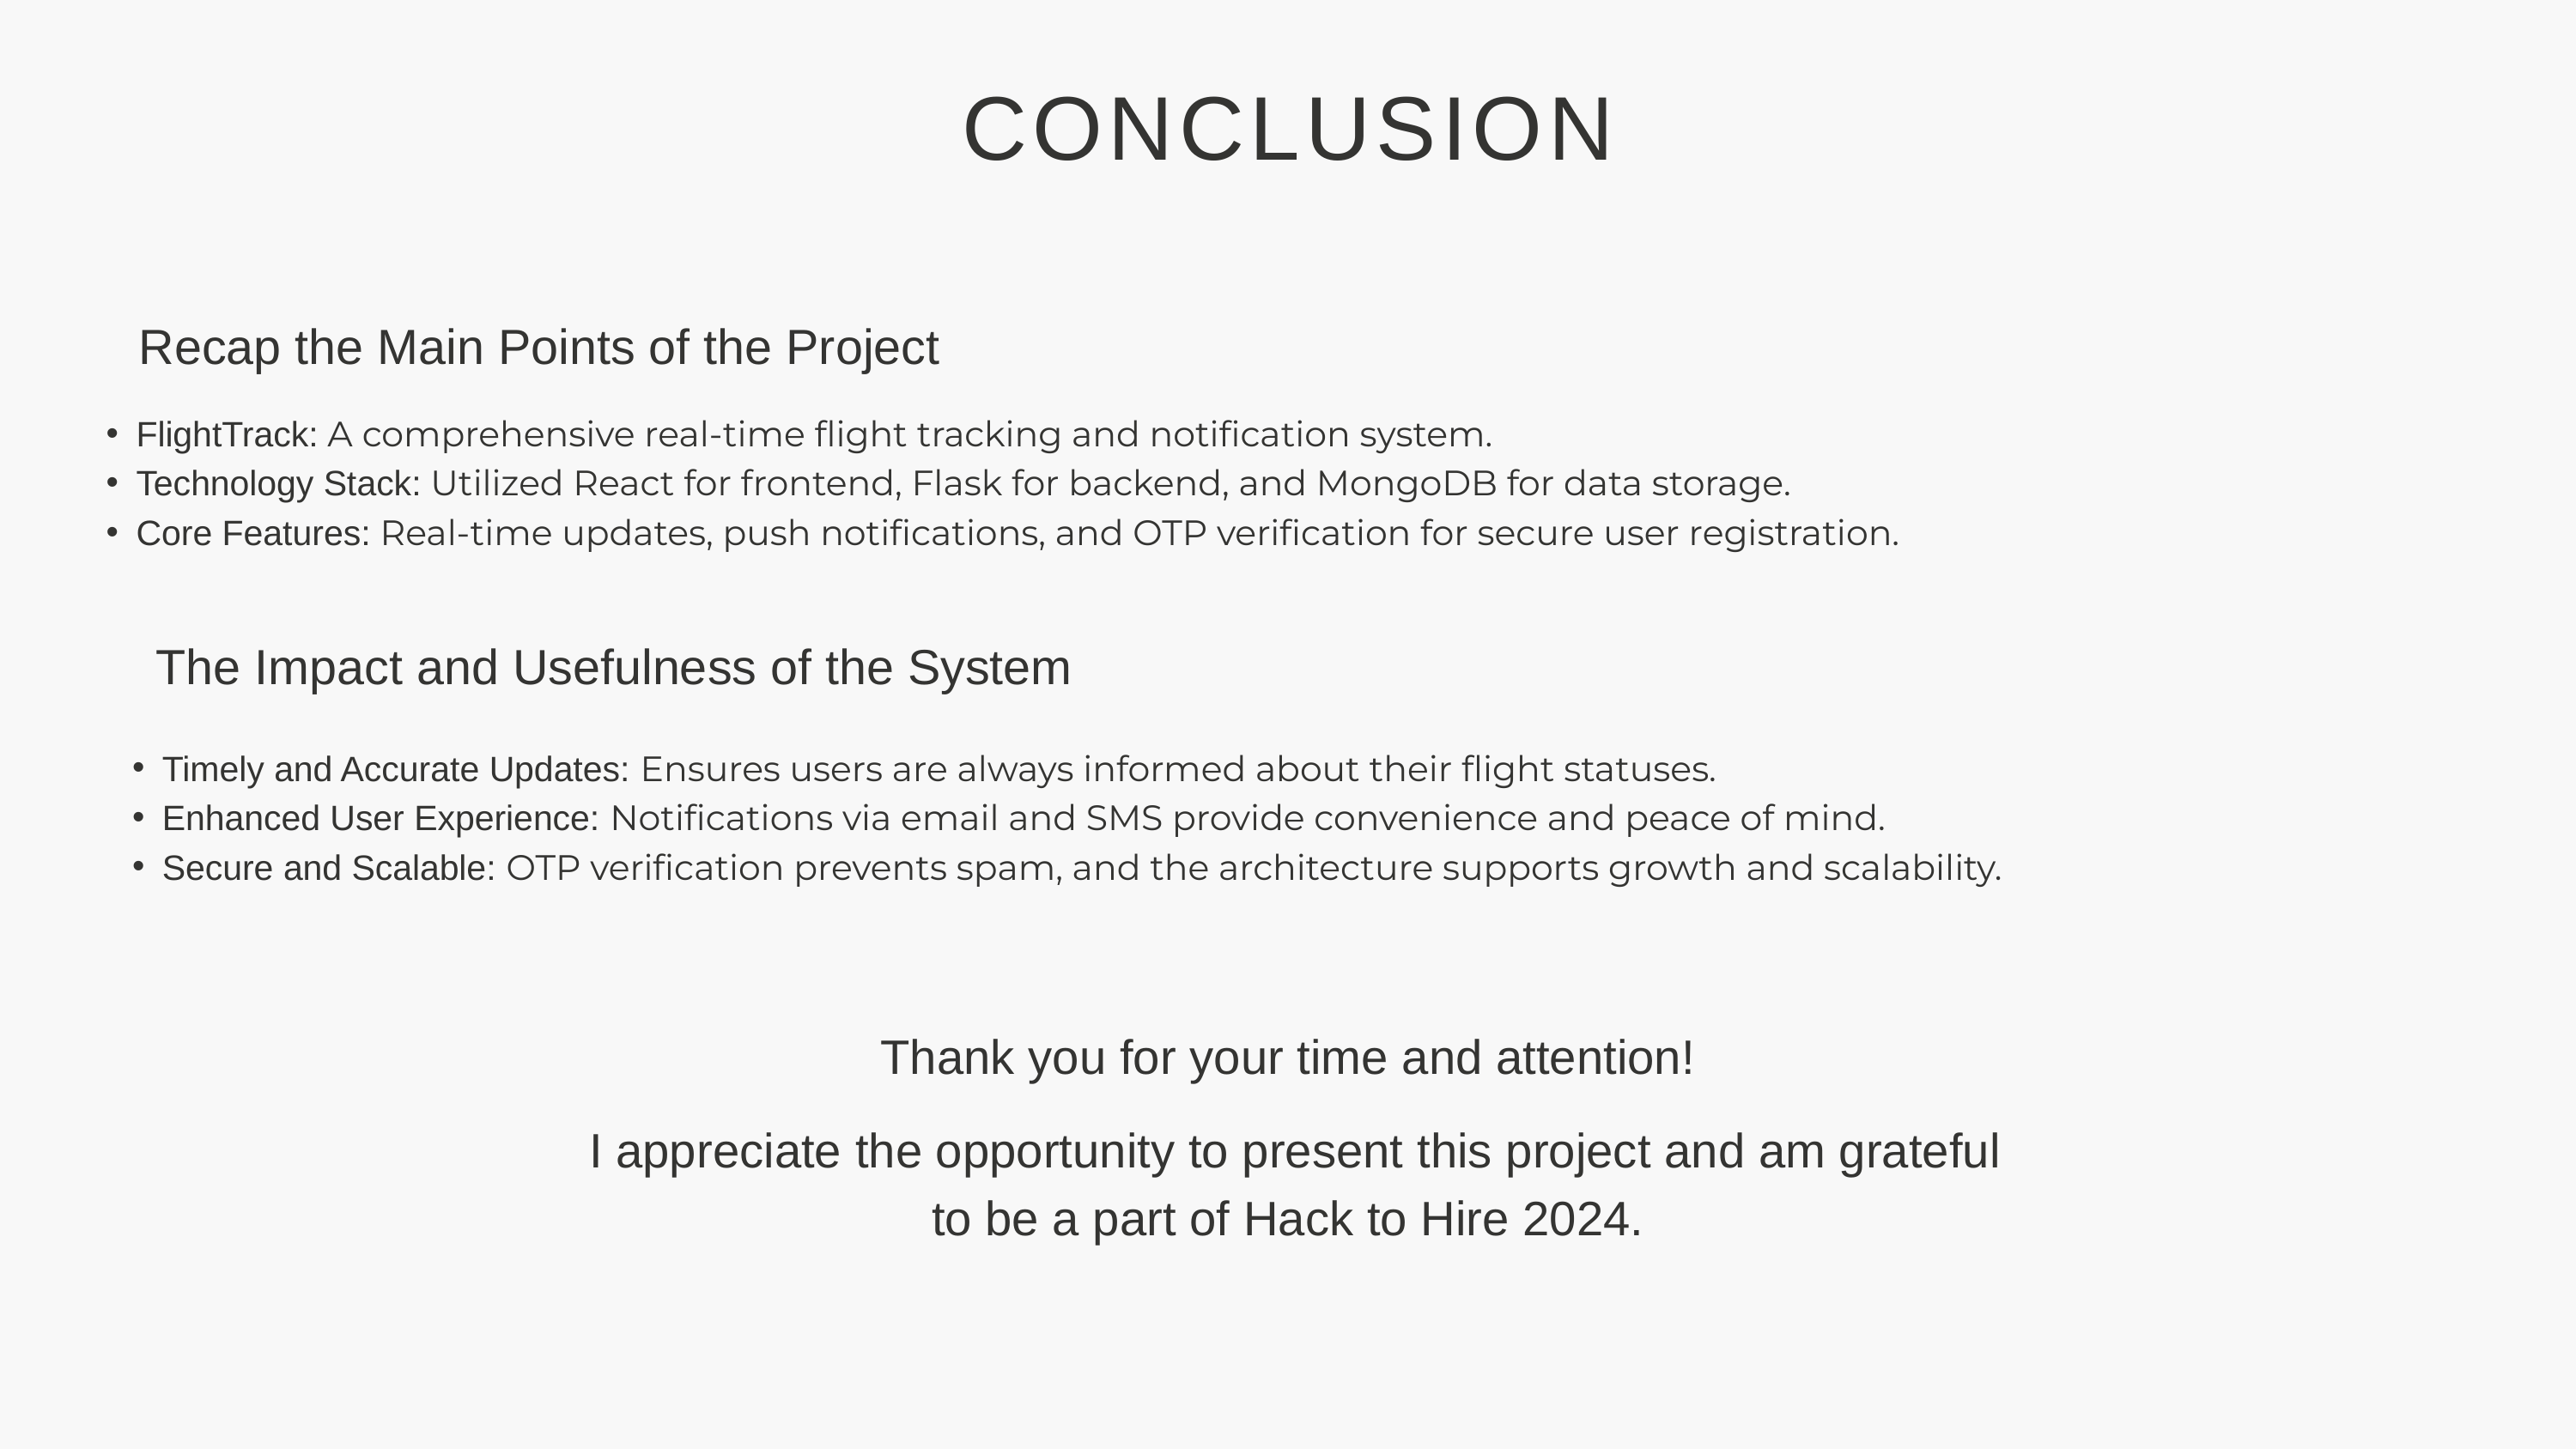

CONCLUSION
Recap the Main Points of the Project
FlightTrack: A comprehensive real-time flight tracking and notification system.
Technology Stack: Utilized React for frontend, Flask for backend, and MongoDB for data storage.
Core Features: Real-time updates, push notifications, and OTP verification for secure user registration.
The Impact and Usefulness of the System
Timely and Accurate Updates: Ensures users are always informed about their flight statuses.
Enhanced User Experience: Notifications via email and SMS provide convenience and peace of mind.
Secure and Scalable: OTP verification prevents spam, and the architecture supports growth and scalability.
Thank you for your time and attention!
 I appreciate the opportunity to present this project and am grateful to be a part of Hack to Hire 2024.